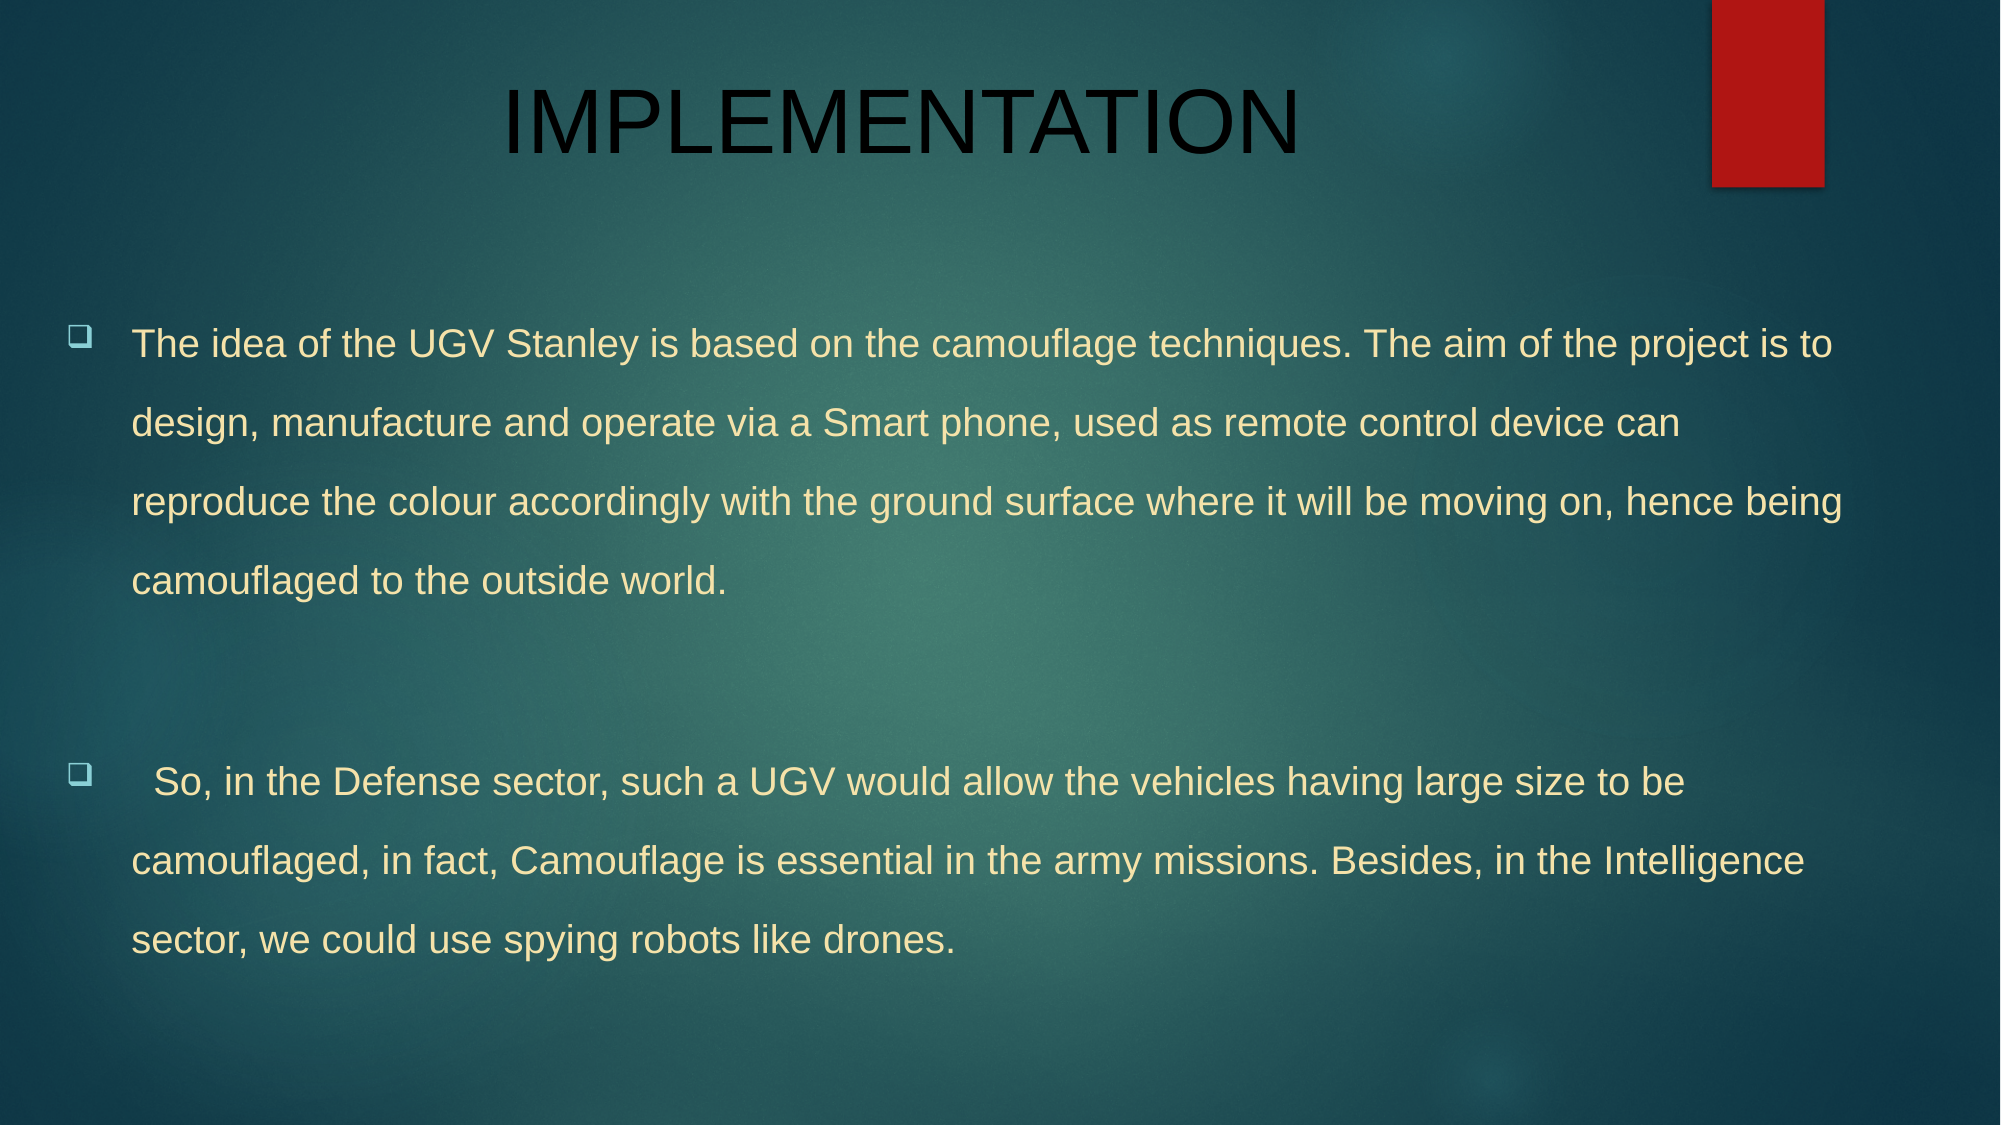

# IMPLEMENTATION
The idea of the UGV Stanley is based on the camouflage techniques. The aim of the project is to design, manufacture and operate via a Smart phone, used as remote control device can reproduce the colour accordingly with the ground surface where it will be moving on, hence being camouflaged to the outside world.

  So, in the Defense sector, such a UGV would allow the vehicles having large size to be camouflaged, in fact, Camouflage is essential in the army missions. Besides, in the Intelligence sector, we could use spying robots like drones.